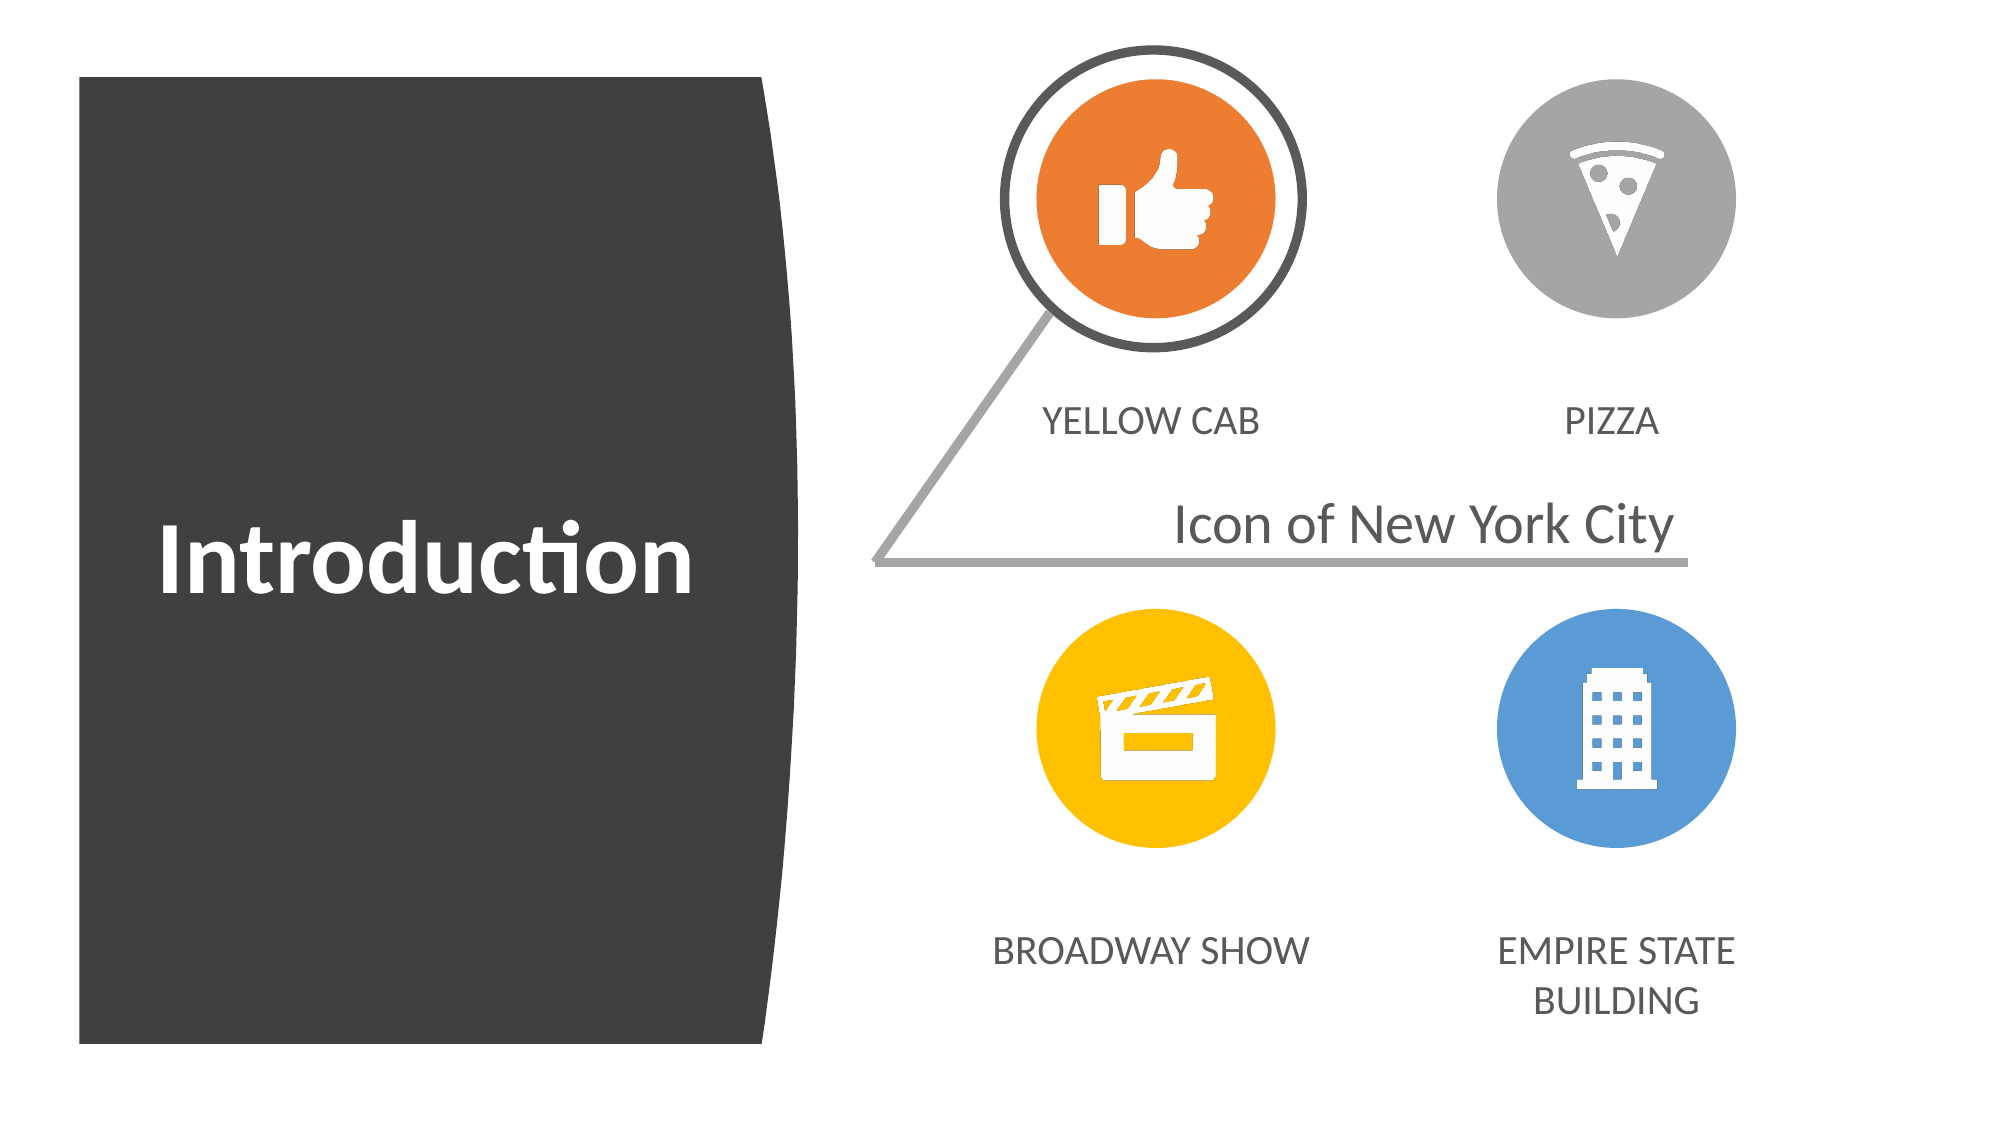

Yellow Cab
Pizza
Broadway Show
Empire State Building

# Introduction
Icon of New York City